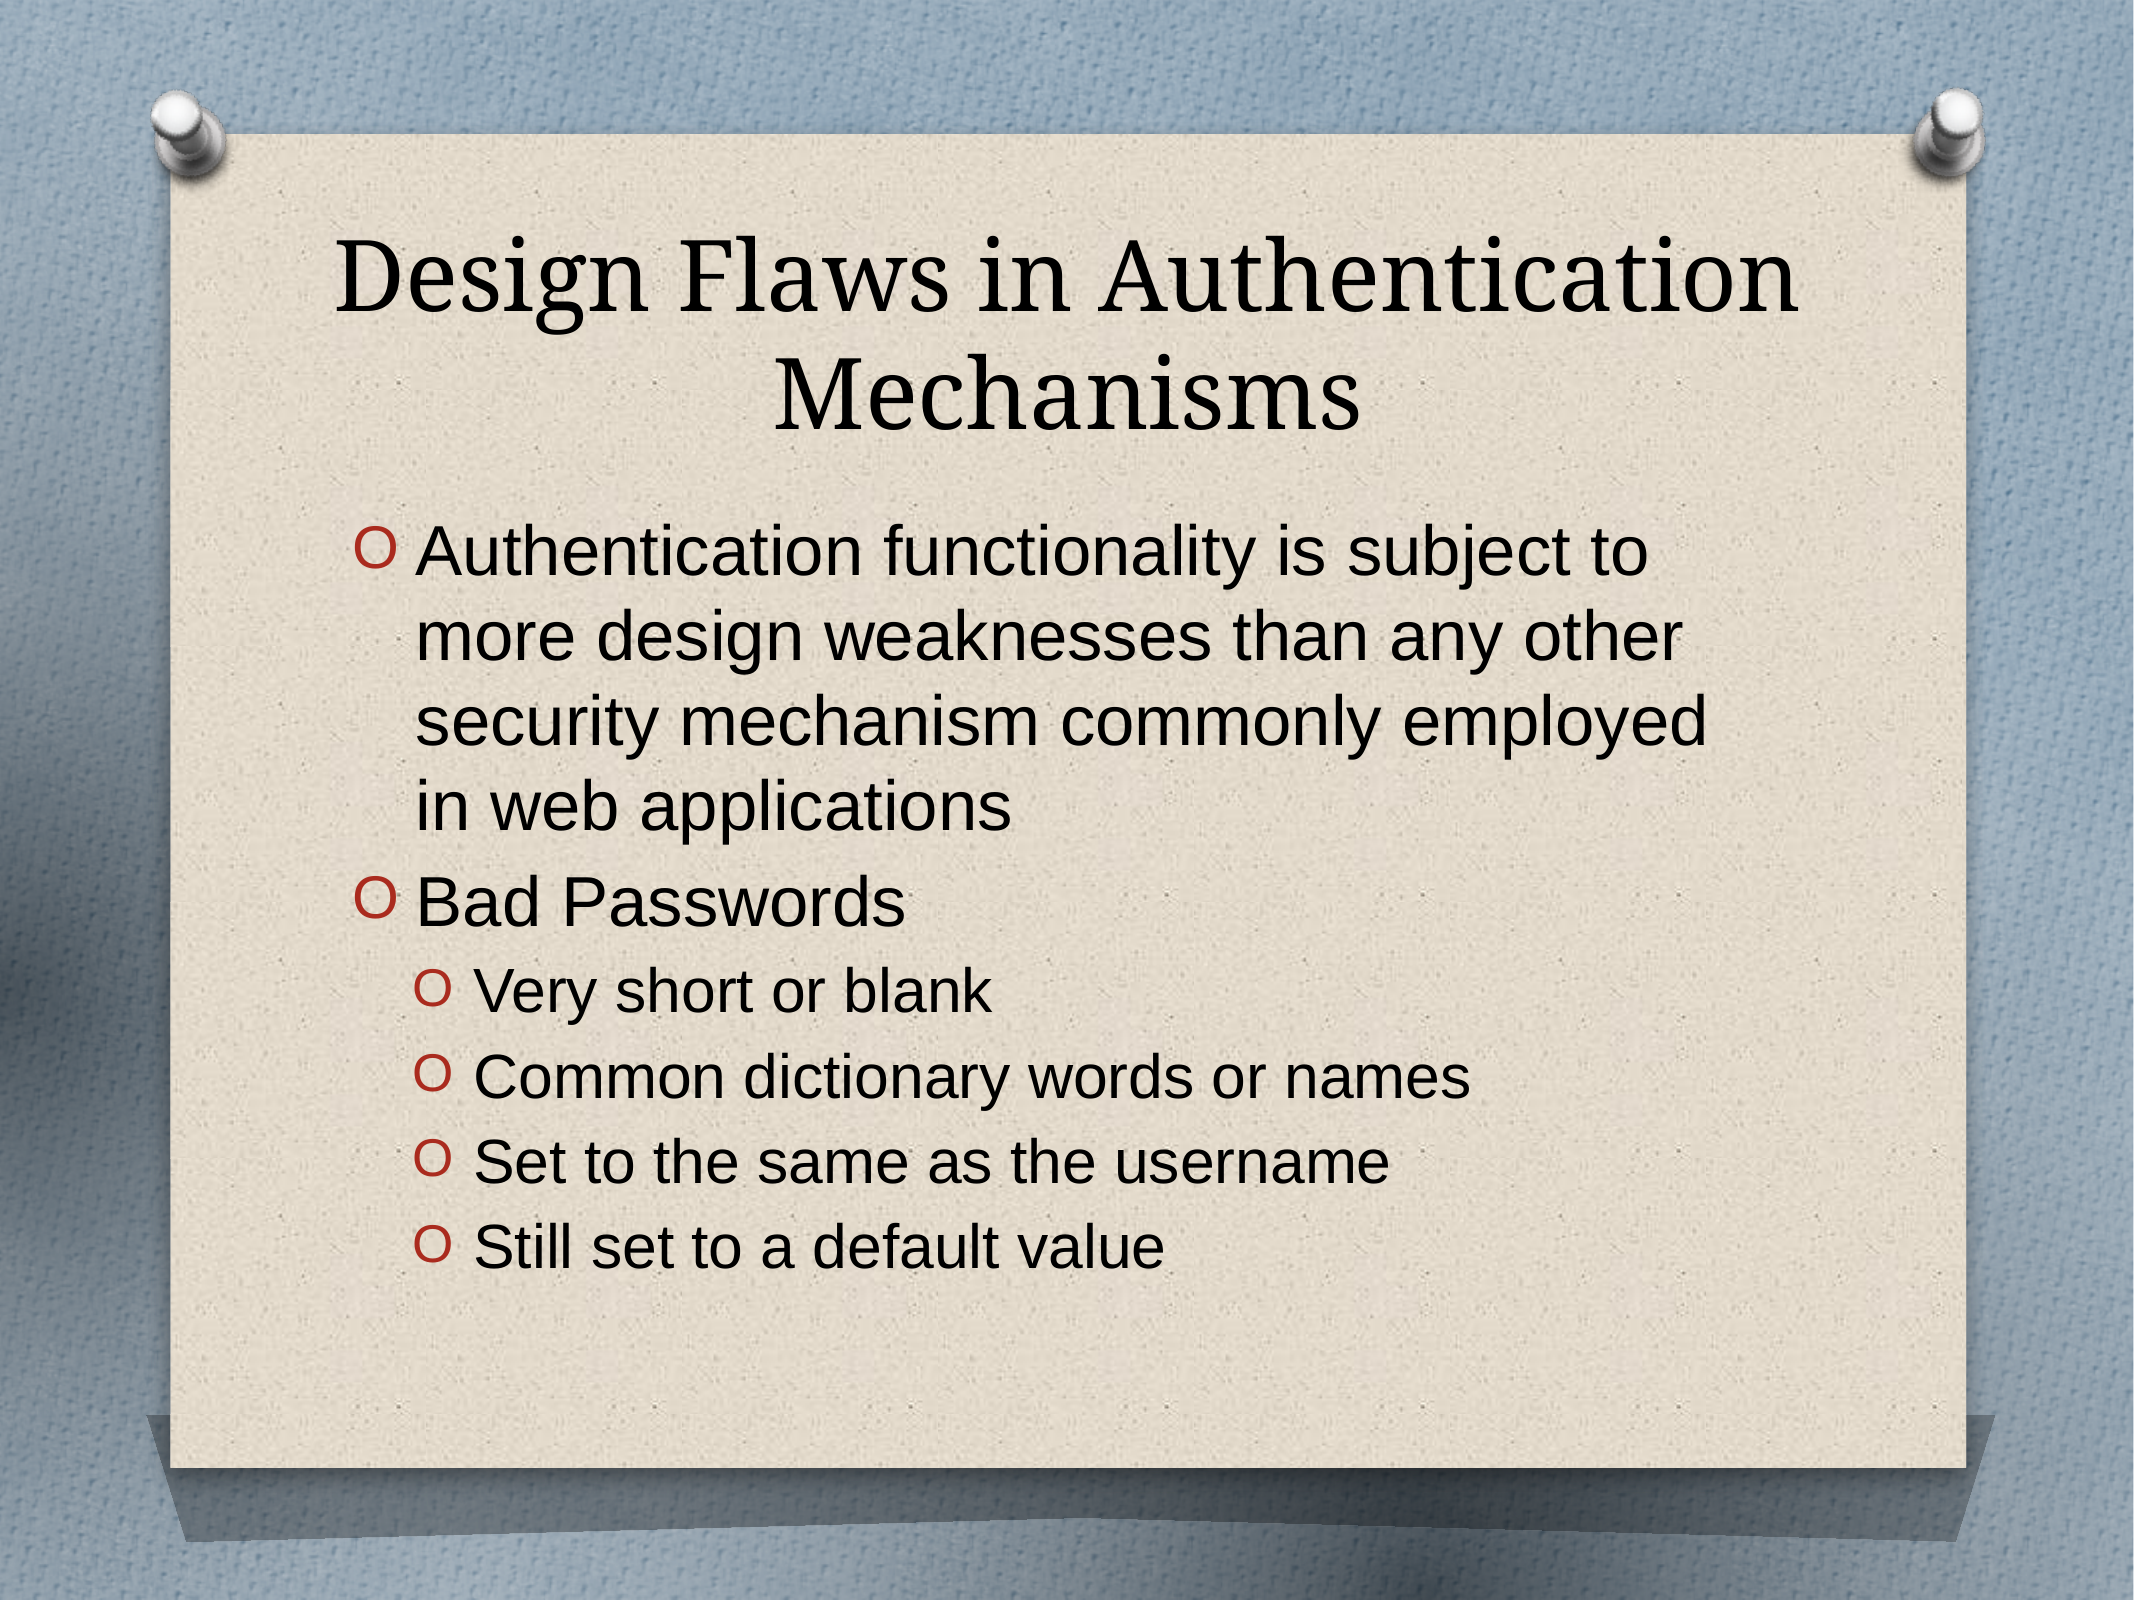

# Design Flaws in Authentication Mechanisms
Authentication functionality is subject to more design weaknesses than any other security mechanism commonly employed in web applications
Bad Passwords
Very short or blank
Common dictionary words or names
Set to the same as the username
Still set to a default value